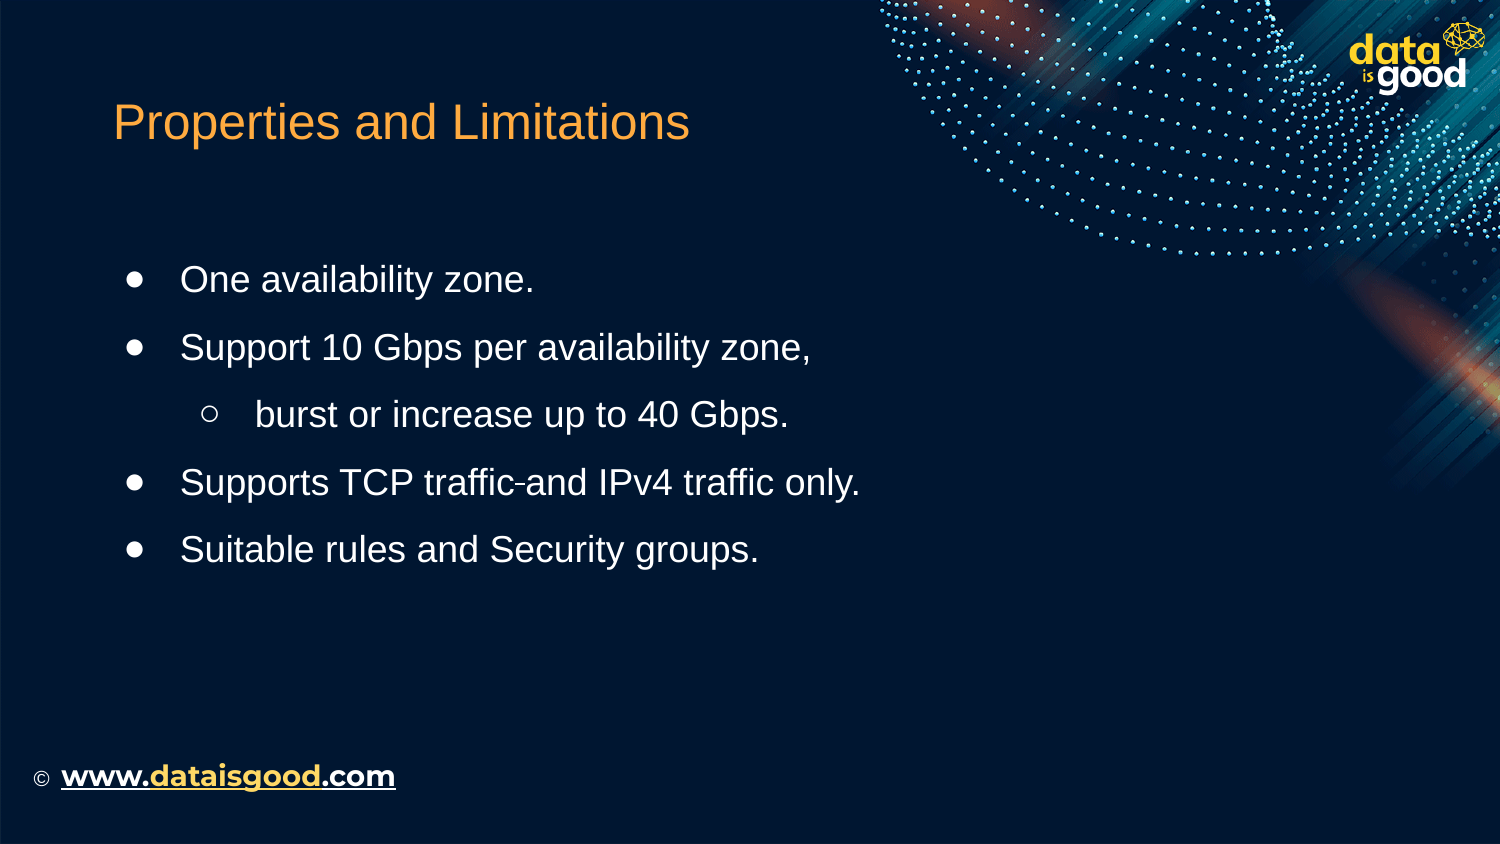

# Properties and Limitations
One availability zone.
Support 10 Gbps per availability zone,
burst or increase up to 40 Gbps.
Supports TCP traffic and IPv4 traffic only.
Suitable rules and Security groups.